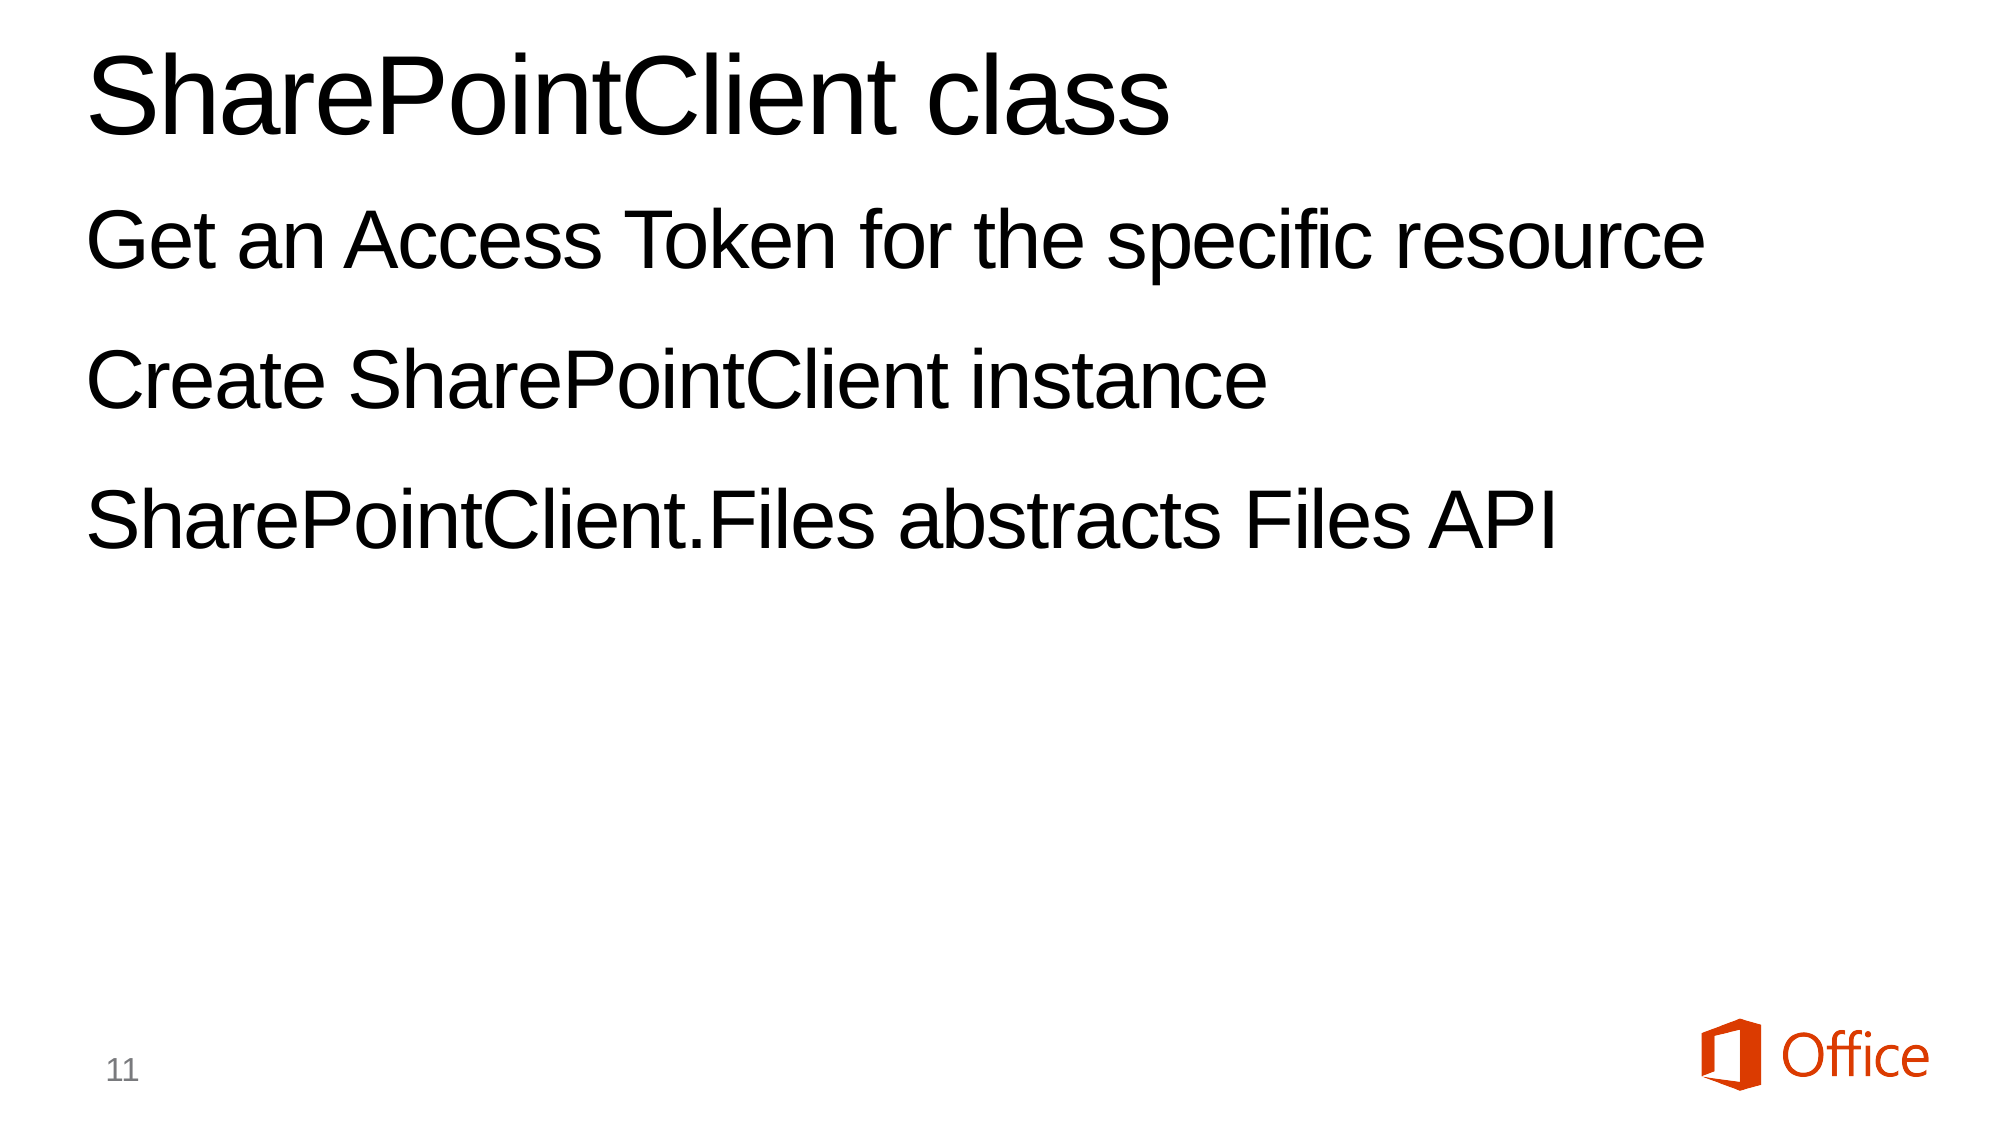

# SharePointClient class
Get an Access Token for the specific resource
Create SharePointClient instance
SharePointClient.Files abstracts Files API
11